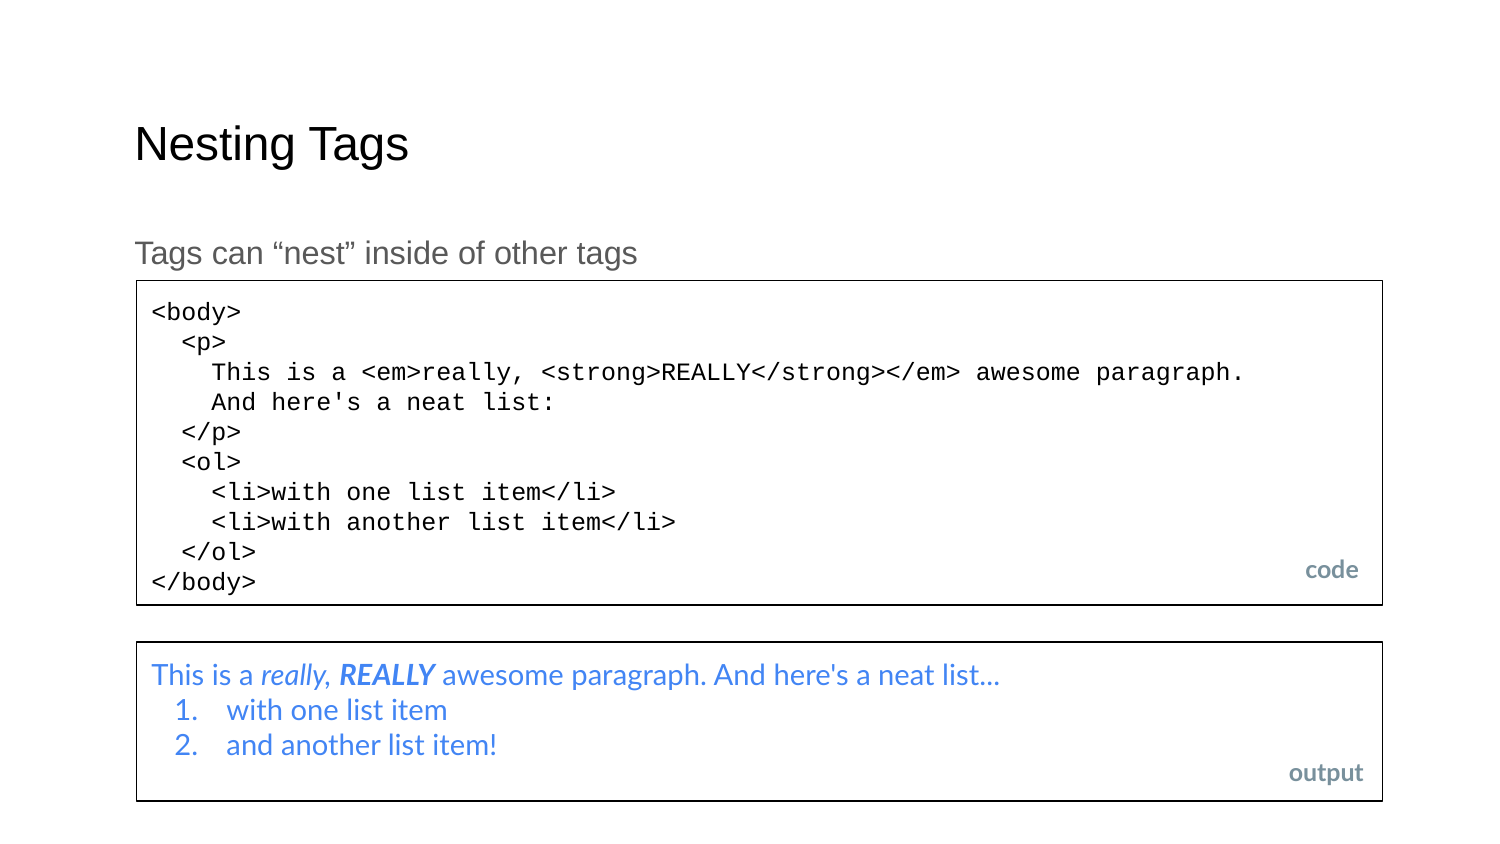

# Nesting Tags
Tags can “nest” inside of other tags
<body>
  <p>
    This is a <em>really, <strong>REALLY</strong></em> awesome paragraph.
    And here's a neat list:
  </p>
  <ol>
    <li>with one list item</li>
    <li>with another list item</li>
  </ol>
</body>

code
This is a really, REALLY awesome paragraph. And here's a neat list...
with one list item
and another list item!

output